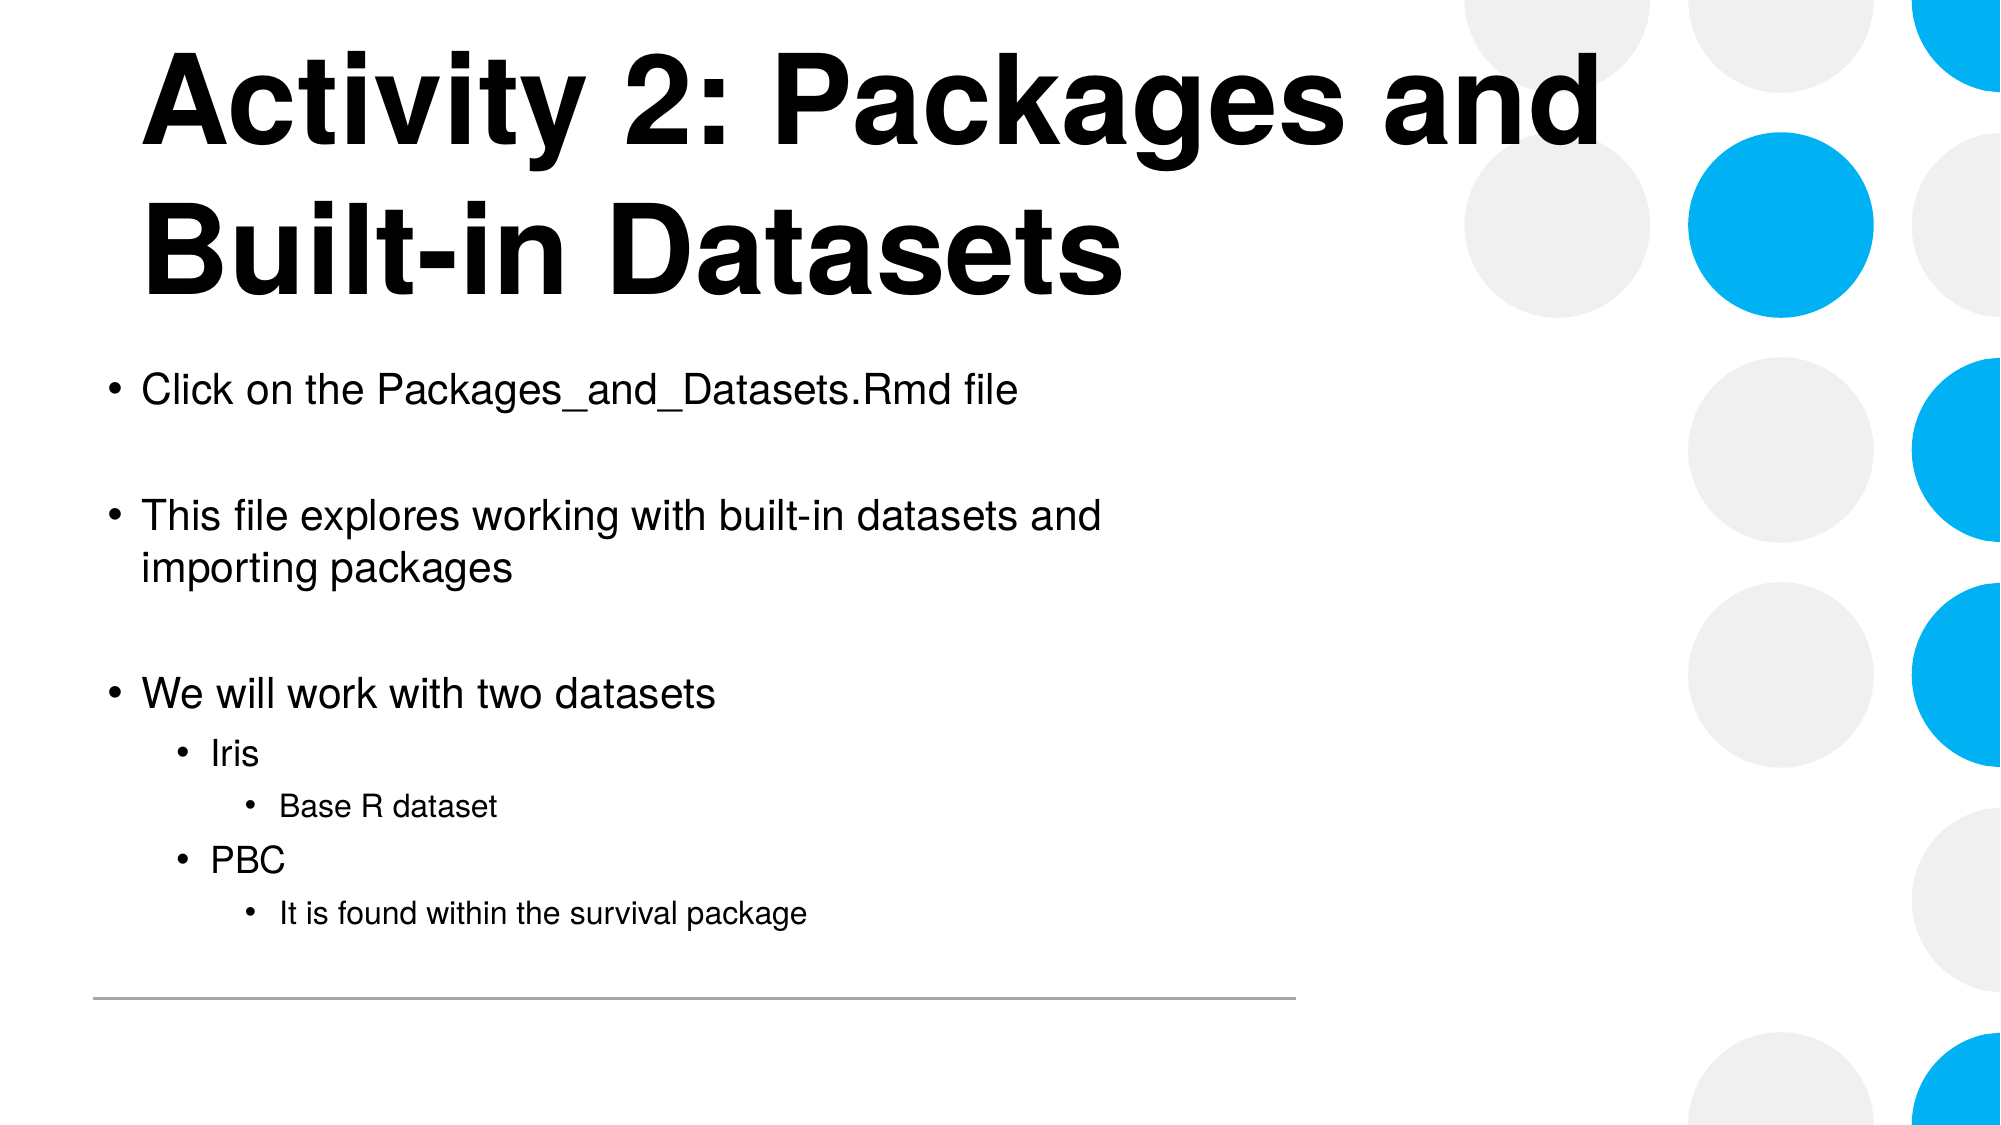

# Activity 2: Packages and Built-in Datasets
Click on the Packages_and_Datasets.Rmd file

This file explores working with built-in datasets and importing packages

We will work with two datasets
Iris
Base R dataset
PBC
It is found within the survival package